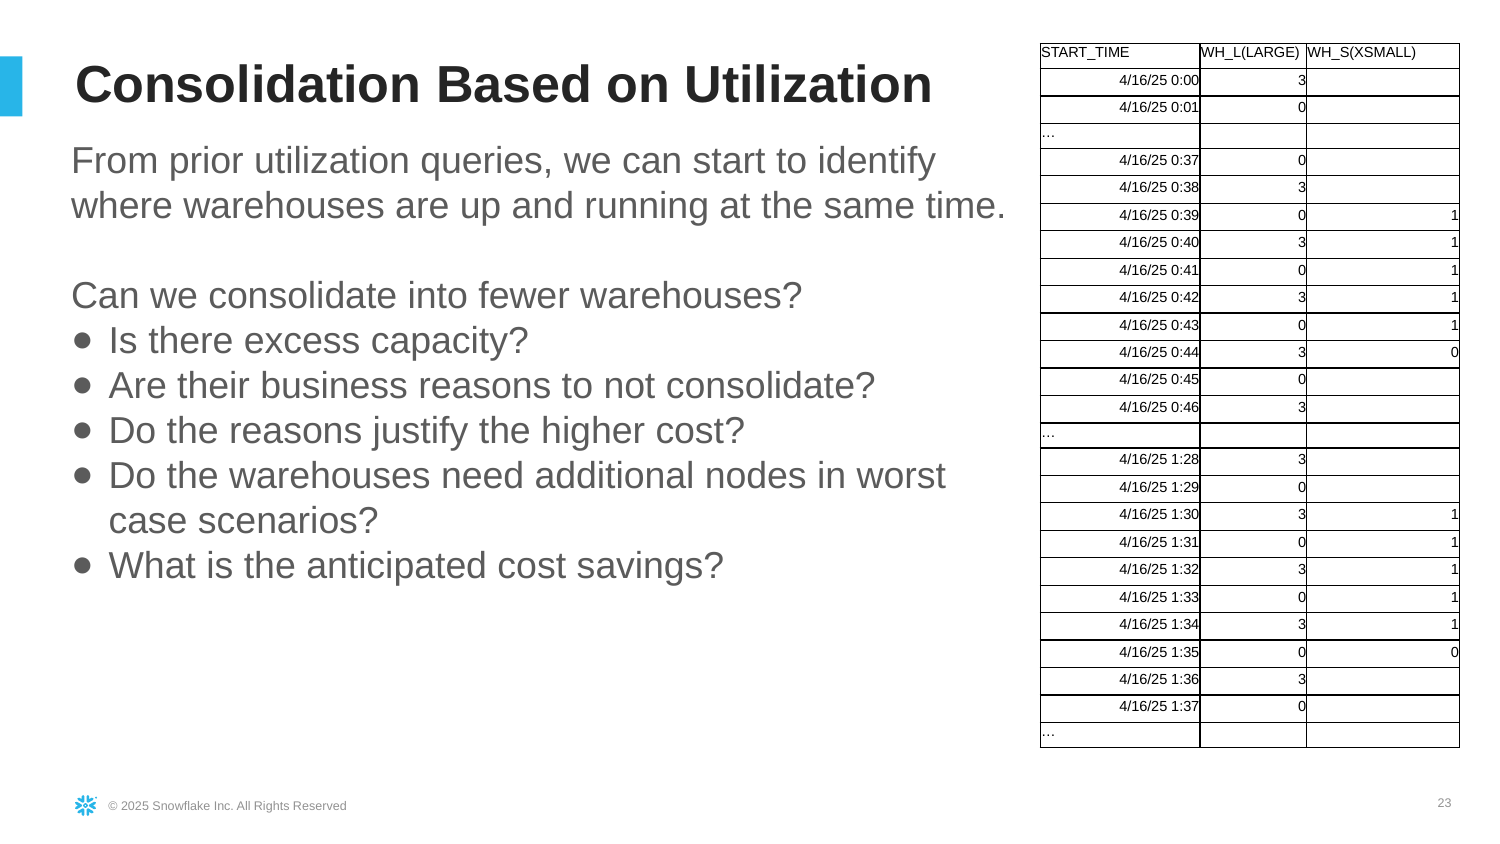

| START\_TIME | WH\_L(LARGE) | WH\_S(XSMALL) |
| --- | --- | --- |
| 4/16/25 0:00 | 3 |  |
| 4/16/25 0:01 | 0 |  |
| … |  |  |
| 4/16/25 0:37 | 0 |  |
| 4/16/25 0:38 | 3 |  |
| 4/16/25 0:39 | 0 | 1 |
| 4/16/25 0:40 | 3 | 1 |
| 4/16/25 0:41 | 0 | 1 |
| 4/16/25 0:42 | 3 | 1 |
| 4/16/25 0:43 | 0 | 1 |
| 4/16/25 0:44 | 3 | 0 |
| 4/16/25 0:45 | 0 |  |
| 4/16/25 0:46 | 3 |  |
| … |  |  |
| 4/16/25 1:28 | 3 |  |
| 4/16/25 1:29 | 0 |  |
| 4/16/25 1:30 | 3 | 1 |
| 4/16/25 1:31 | 0 | 1 |
| 4/16/25 1:32 | 3 | 1 |
| 4/16/25 1:33 | 0 | 1 |
| 4/16/25 1:34 | 3 | 1 |
| 4/16/25 1:35 | 0 | 0 |
| 4/16/25 1:36 | 3 |  |
| 4/16/25 1:37 | 0 |  |
| … |  |  |
# Consolidation Based on Utilization
From prior utilization queries, we can start to identify where warehouses are up and running at the same time.

Can we consolidate into fewer warehouses?
Is there excess capacity?
Are their business reasons to not consolidate?
Do the reasons justify the higher cost?
Do the warehouses need additional nodes in worst case scenarios?
What is the anticipated cost savings?